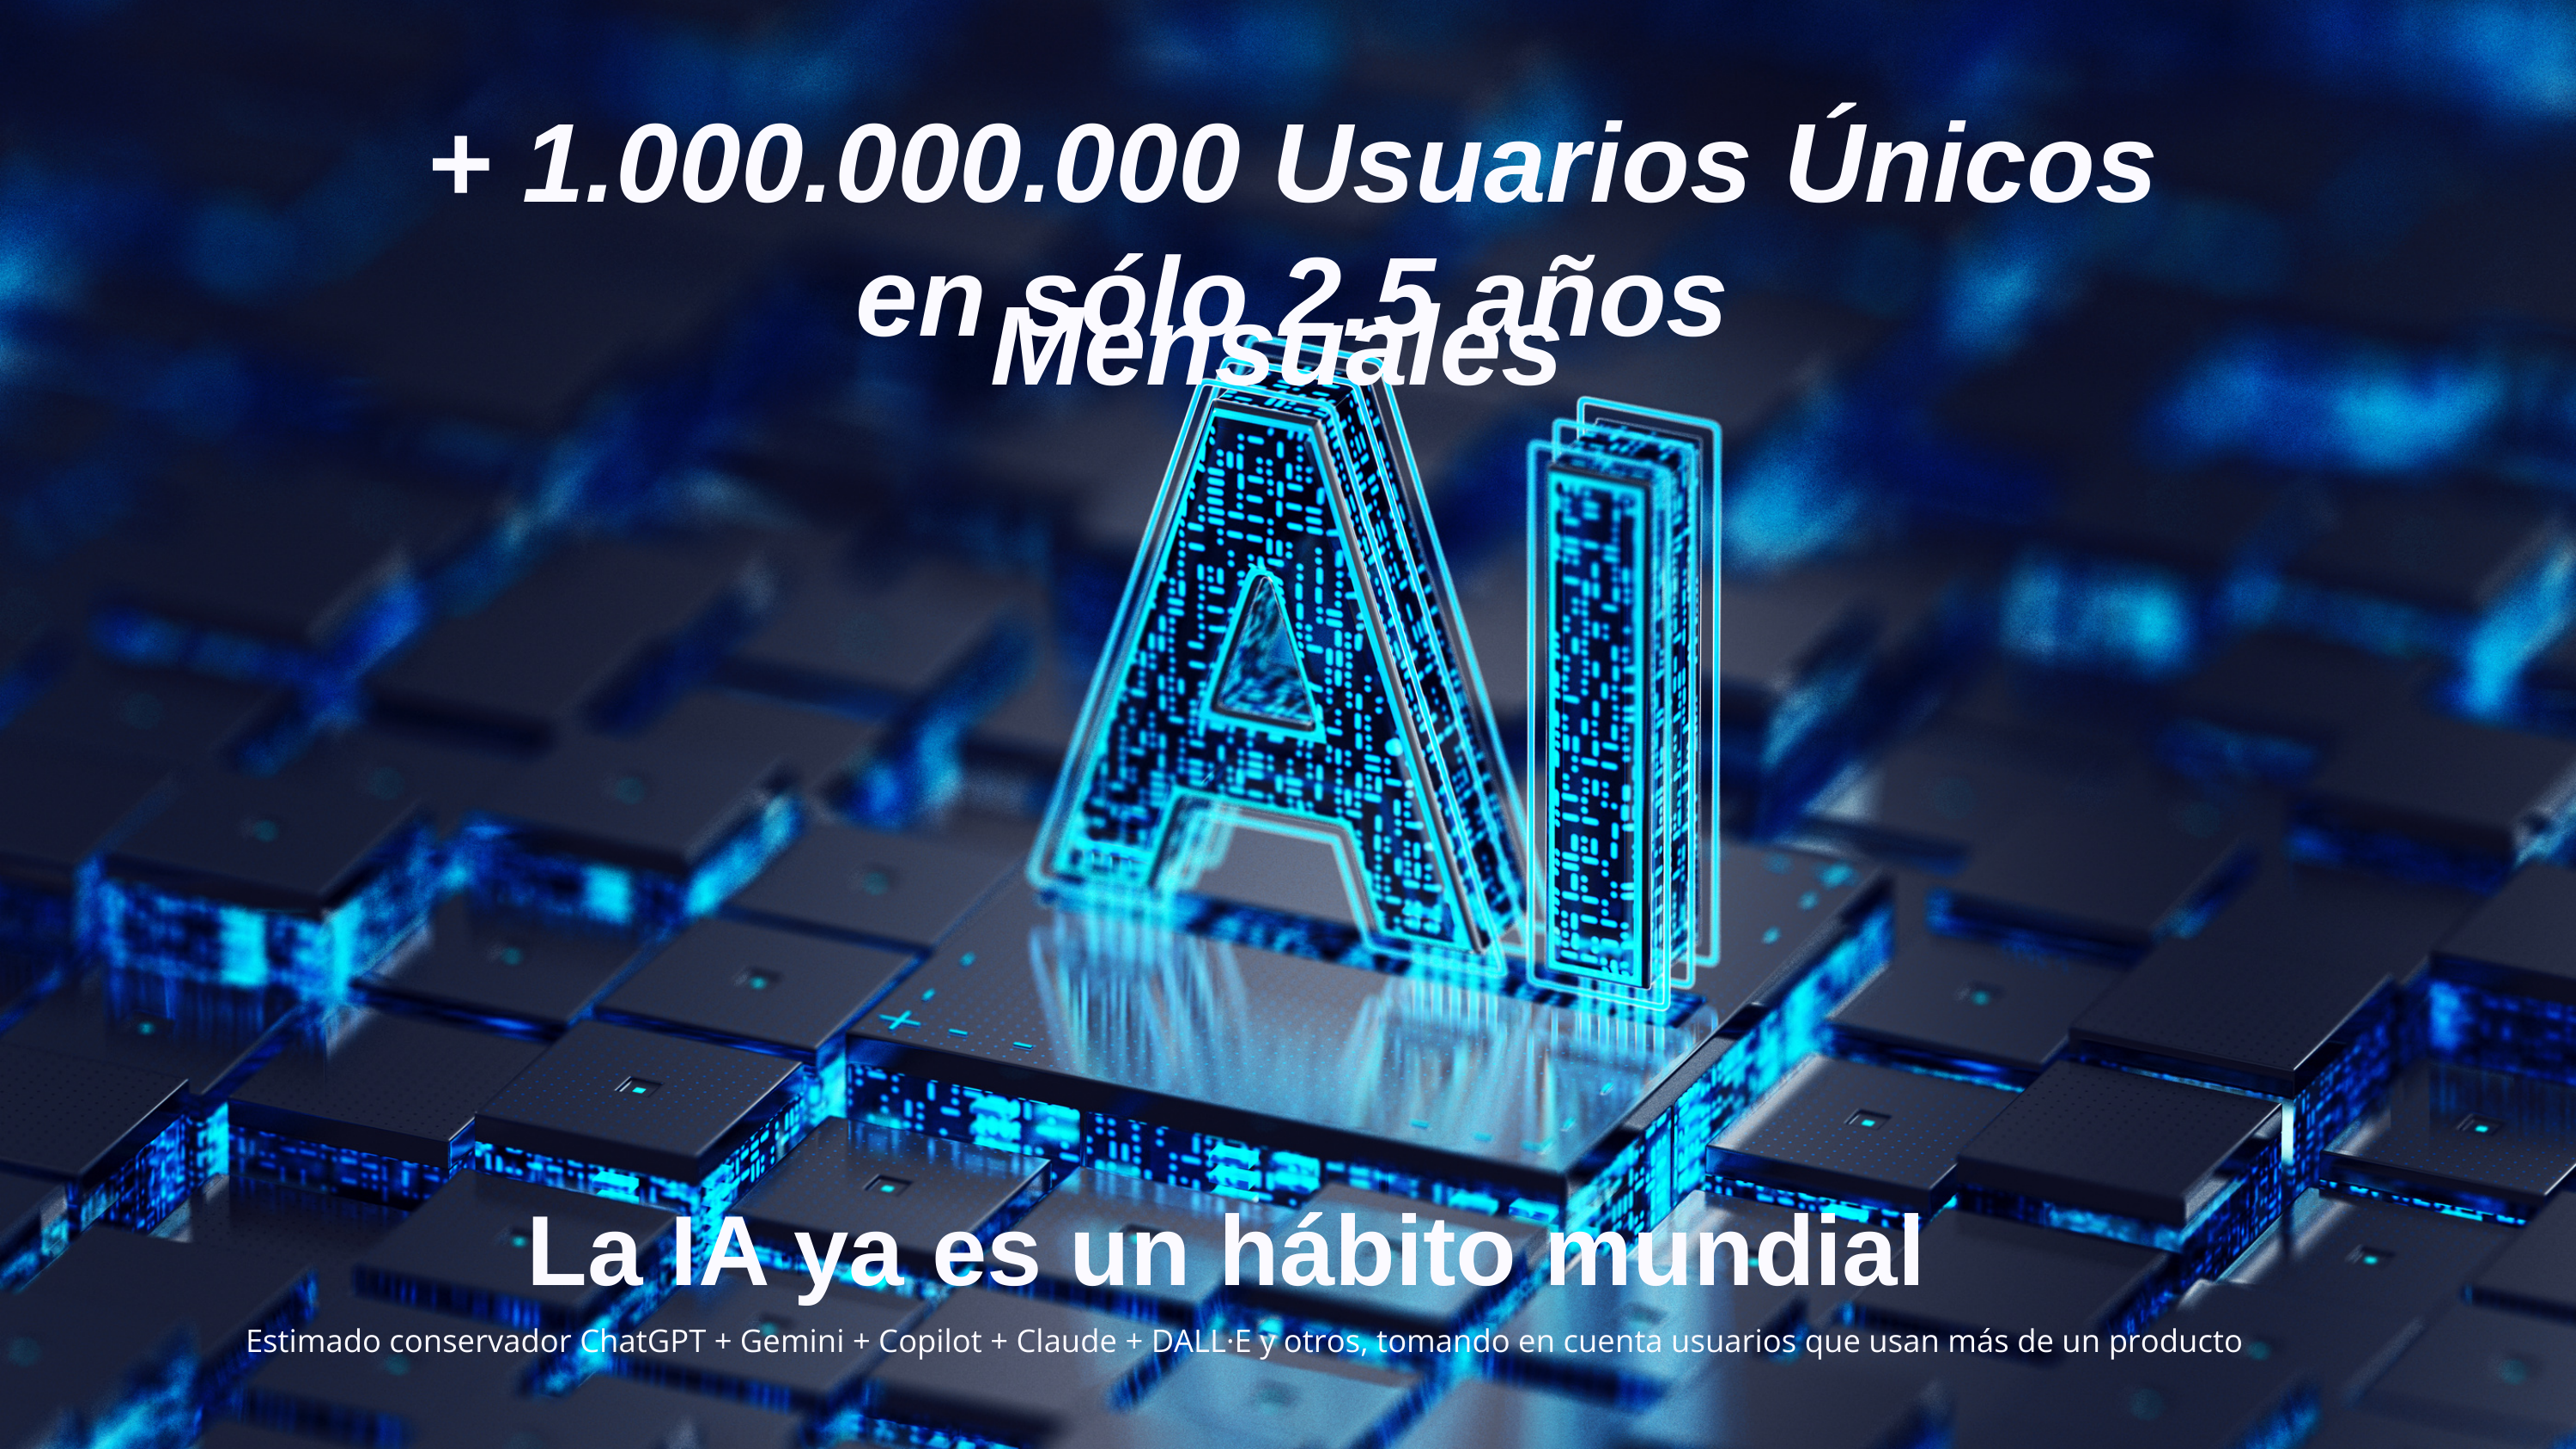

+ 1.000.000.000 Usuarios Únicos Mensuales
en sólo 2.5 años
La IA ya es un hábito mundial
Estimado conservador ChatGPT + Gemini + Copilot + Claude + DALL·E y otros, tomando en cuenta usuarios que usan más de un producto